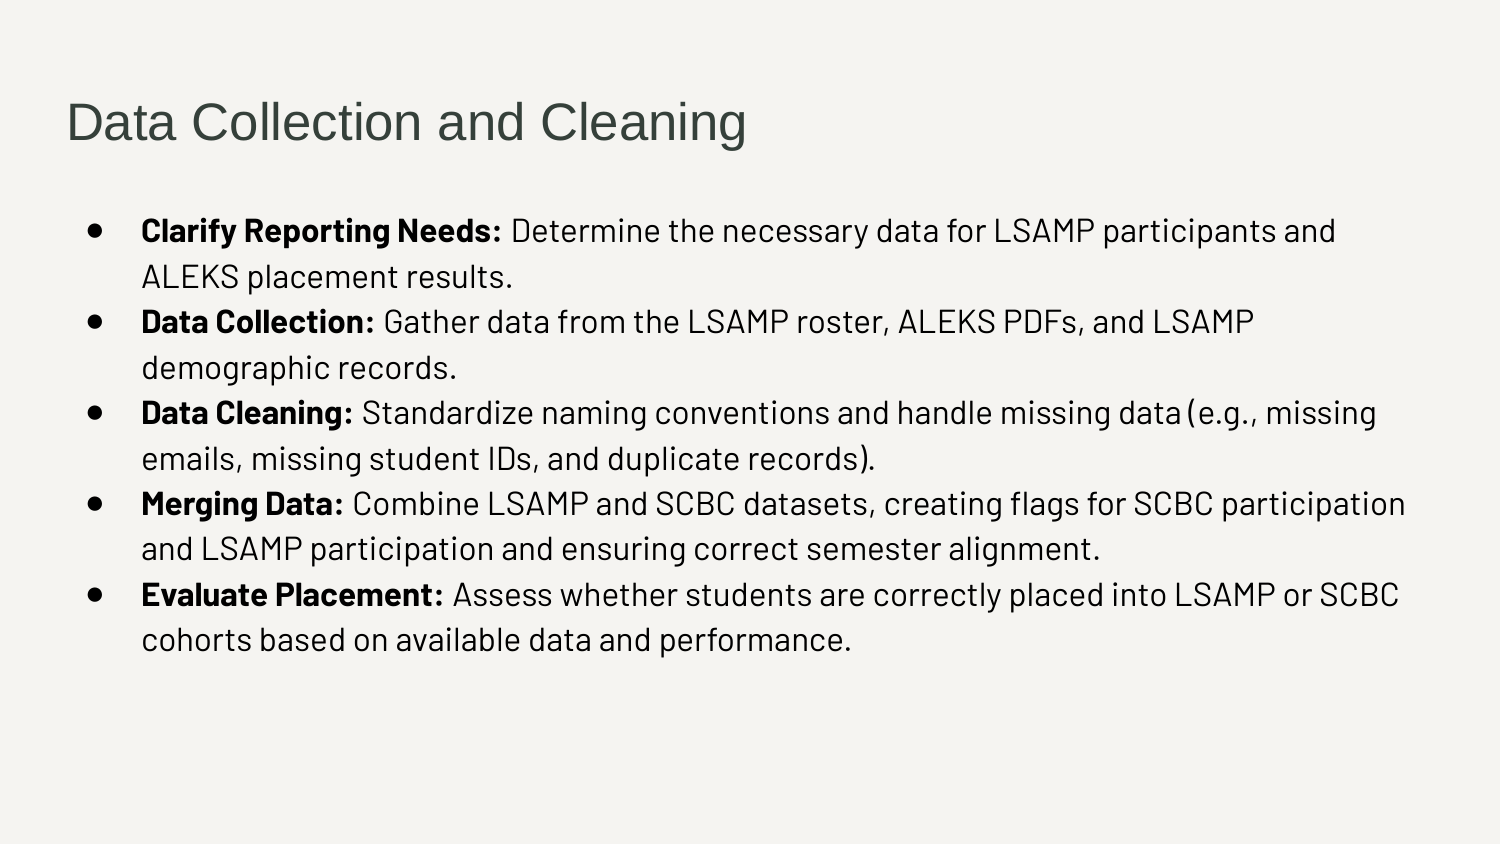

# Data Collection and Cleaning
Clarify Reporting Needs: Determine the necessary data for LSAMP participants and ALEKS placement results.
Data Collection: Gather data from the LSAMP roster, ALEKS PDFs, and LSAMP demographic records.
Data Cleaning: Standardize naming conventions and handle missing data (e.g., missing emails, missing student IDs, and duplicate records).
Merging Data: Combine LSAMP and SCBC datasets, creating flags for SCBC participation and LSAMP participation and ensuring correct semester alignment.
Evaluate Placement: Assess whether students are correctly placed into LSAMP or SCBC cohorts based on available data and performance.